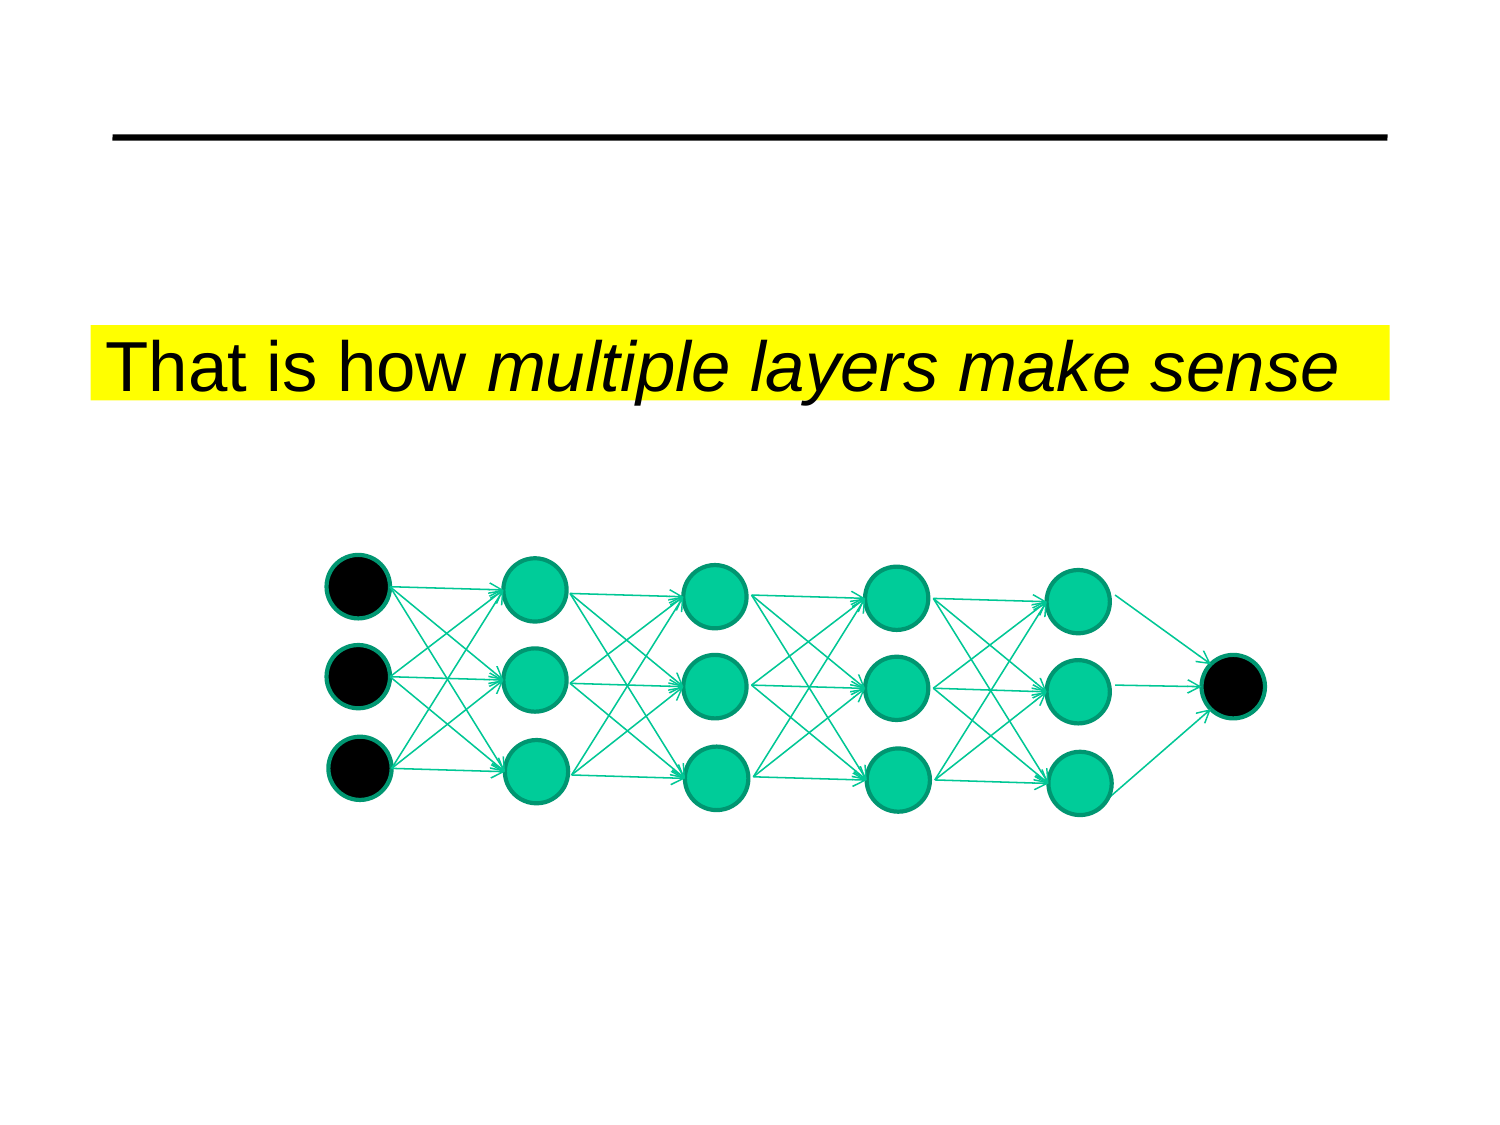

# That is how multiple layers make sense